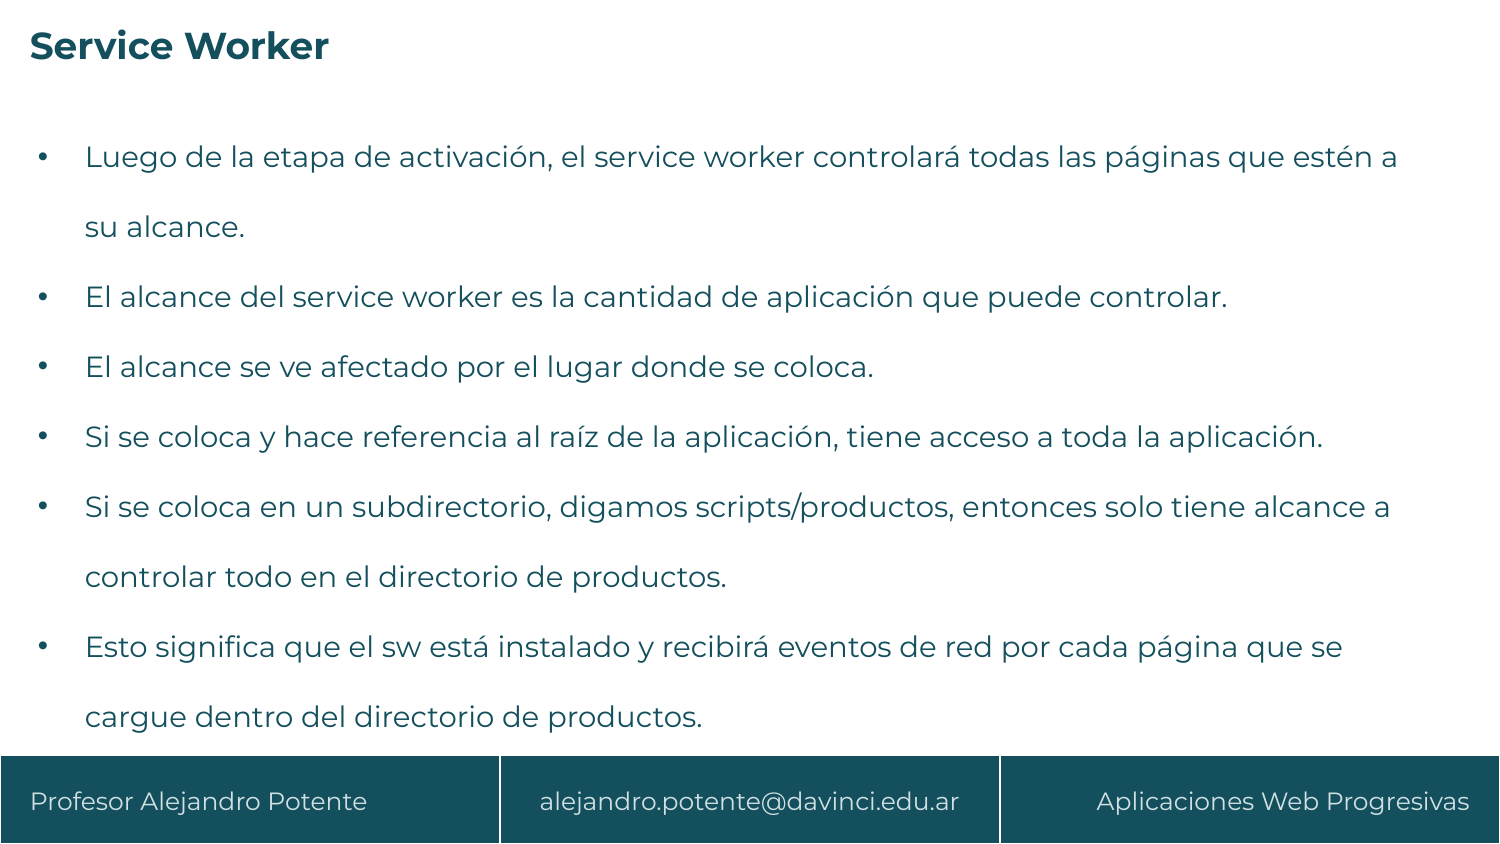

Service Worker
Luego de la etapa de activación, el service worker controlará todas las páginas que estén a su alcance.
El alcance del service worker es la cantidad de aplicación que puede controlar.
El alcance se ve afectado por el lugar donde se coloca.
Si se coloca y hace referencia al raíz de la aplicación, tiene acceso a toda la aplicación.
Si se coloca en un subdirectorio, digamos scripts/productos, entonces solo tiene alcance a controlar todo en el directorio de productos.
Esto significa que el sw está instalado y recibirá eventos de red por cada página que se cargue dentro del directorio de productos.
| Profesor Alejandro Potente | alejandro.potente@davinci.edu.ar | Aplicaciones Web Progresivas |
| --- | --- | --- |